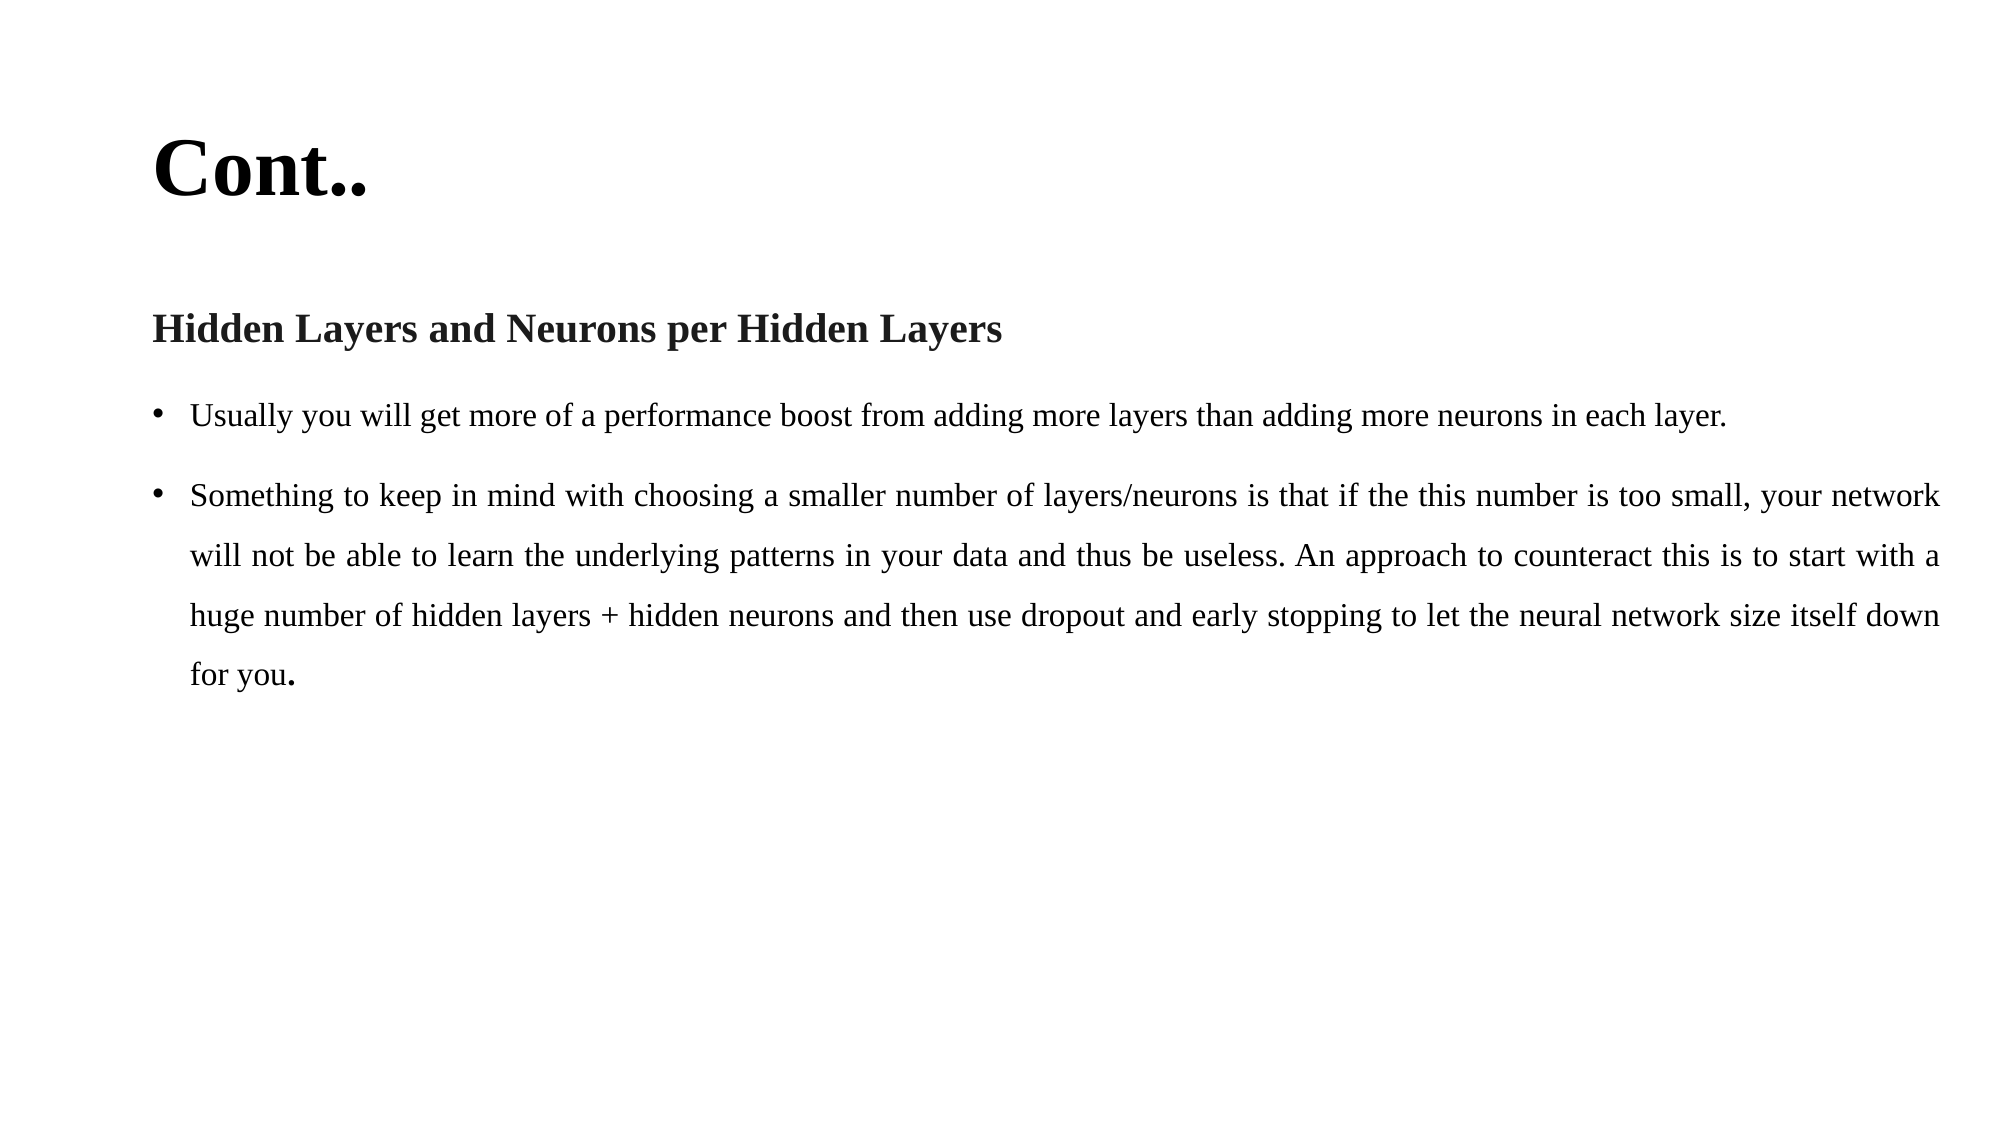

# Cont..
Hidden Layers and Neurons per Hidden Layers
Usually you will get more of a performance boost from adding more layers than adding more neurons in each layer.
Something to keep in mind with choosing a smaller number of layers/neurons is that if the this number is too small, your network will not be able to learn the underlying patterns in your data and thus be useless. An approach to counteract this is to start with a huge number of hidden layers + hidden neurons and then use dropout and early stopping to let the neural network size itself down for you.